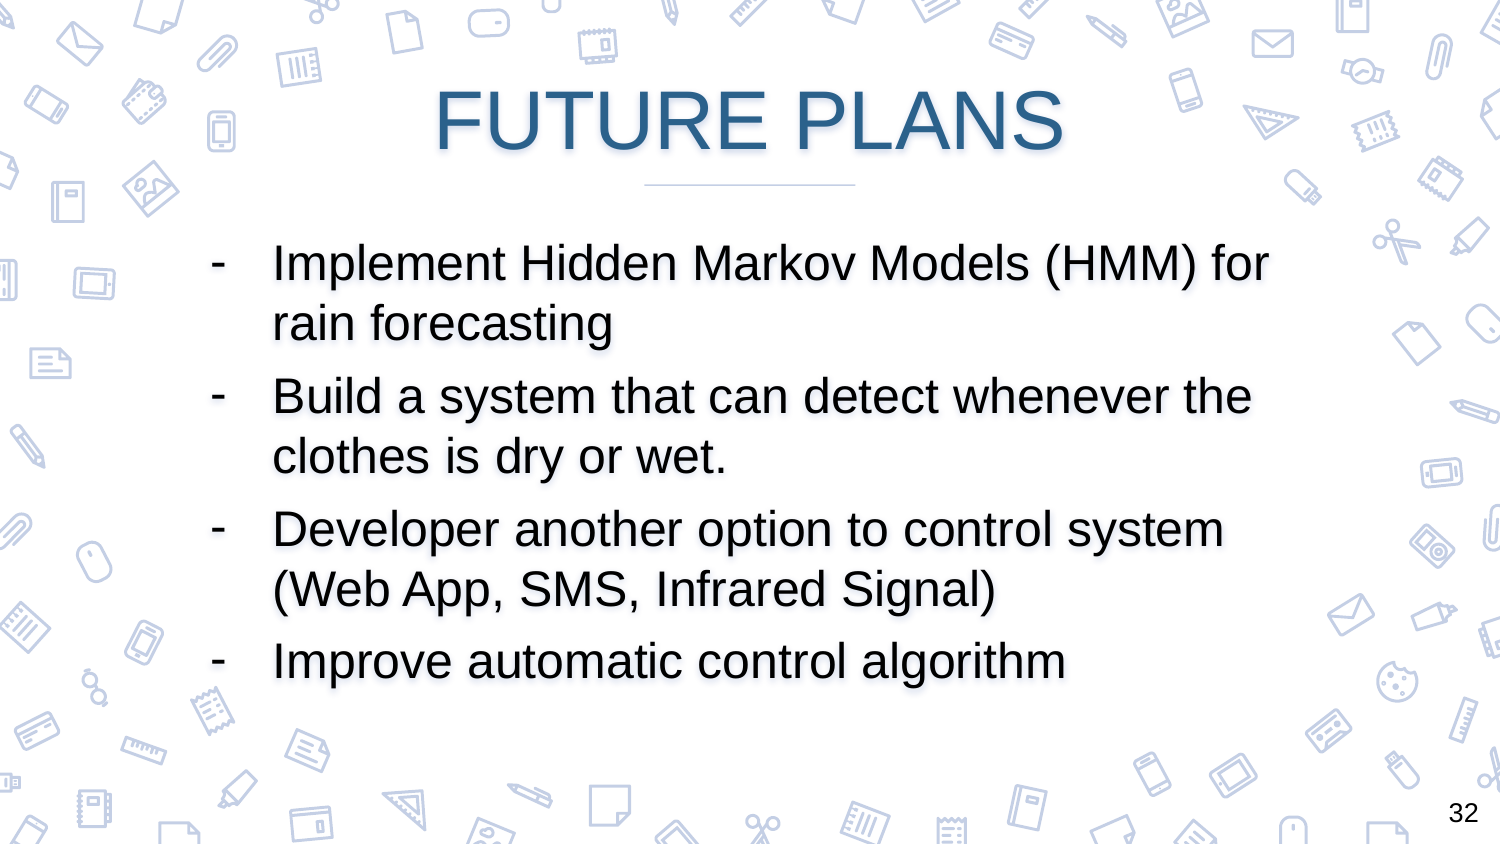

# FUTURE PLANS
Implement Hidden Markov Models (HMM) for rain forecasting
Build a system that can detect whenever the clothes is dry or wet.
Developer another option to control system (Web App, SMS, Infrared Signal)
Improve automatic control algorithm
32